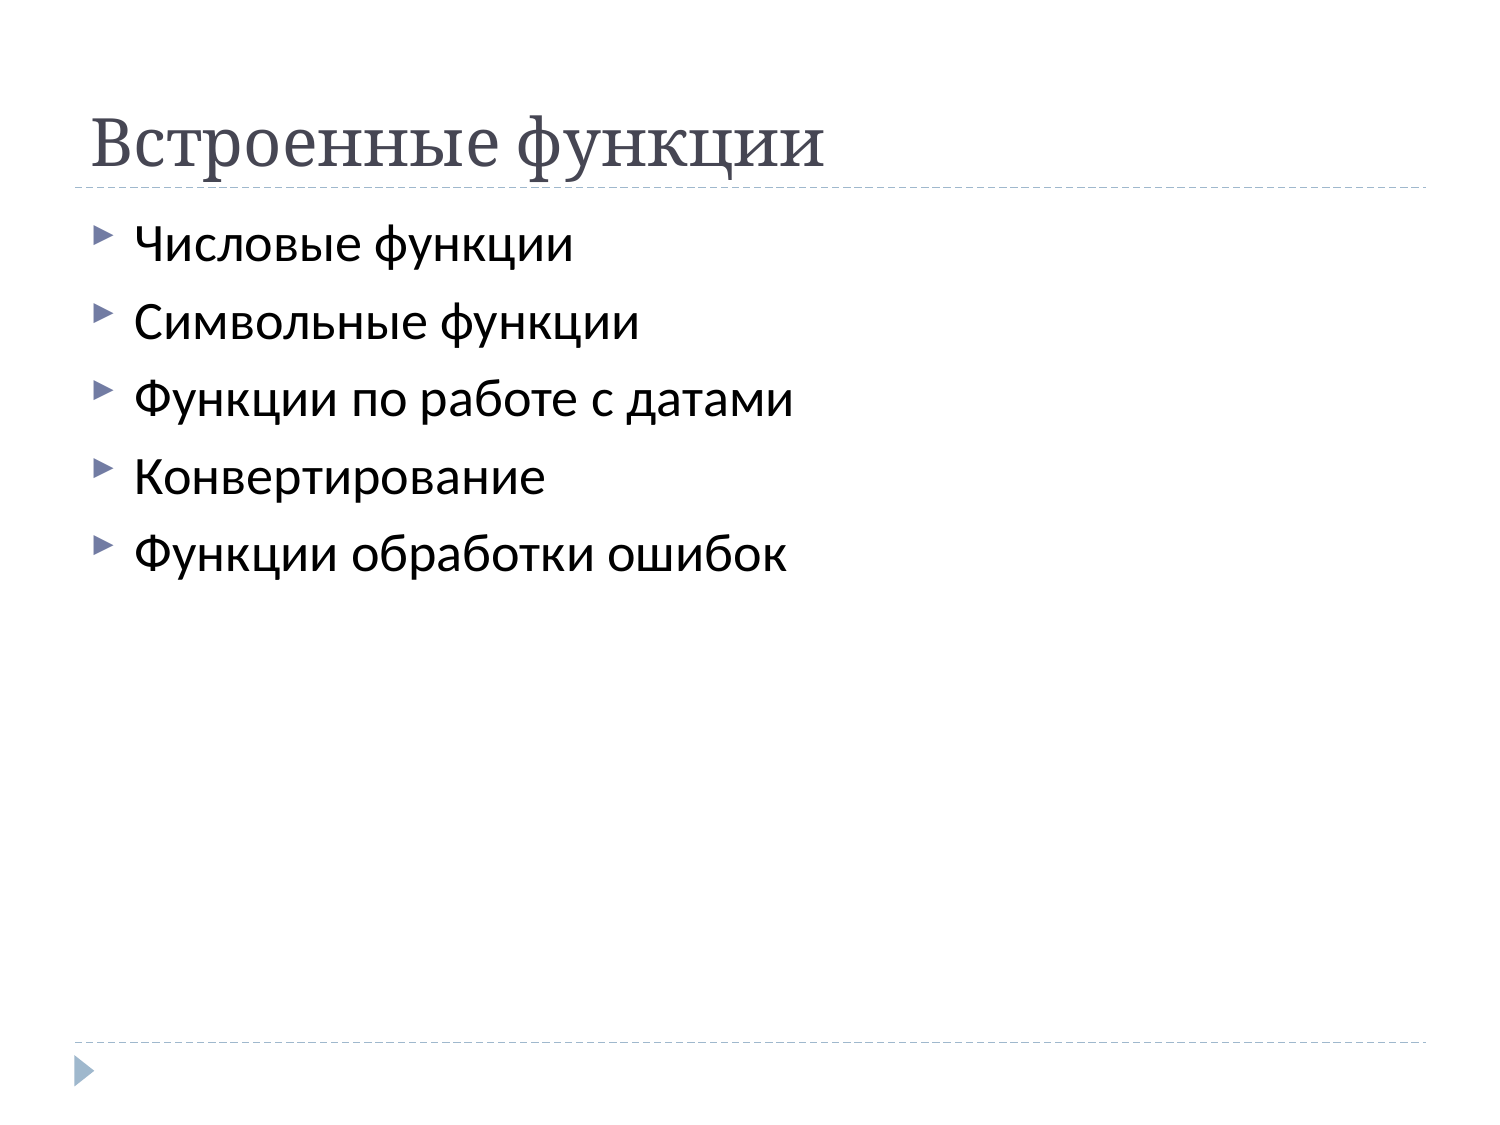

# Встроенные функции
Числовые функции
Символьные функции
Функции по работе с датами
Конвертирование
Функции обработки ошибок